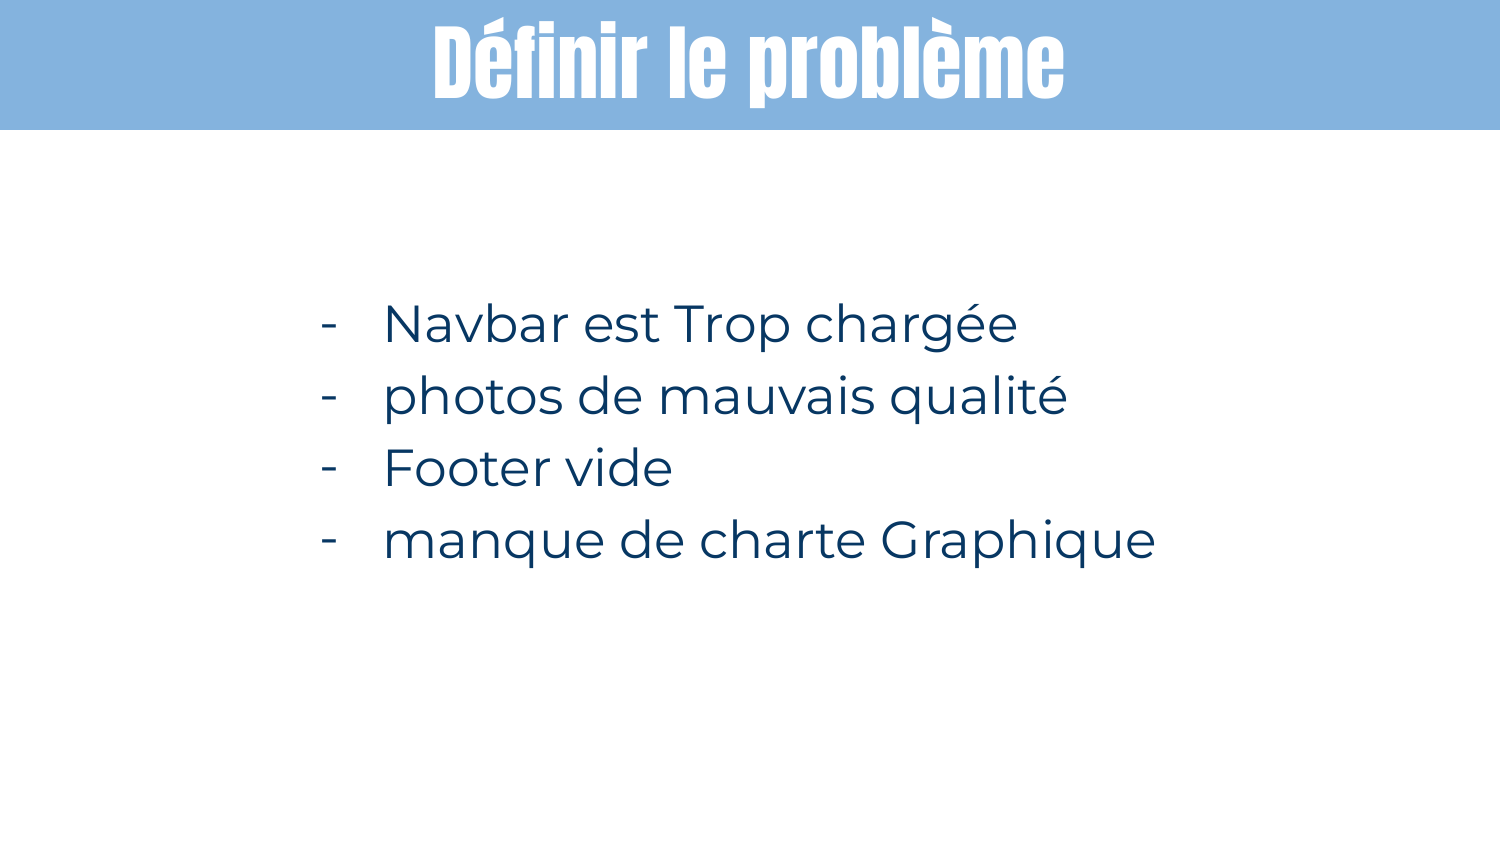

Définir le problème
Navbar est Trop chargée
photos de mauvais qualité
Footer vide
manque de charte Graphique